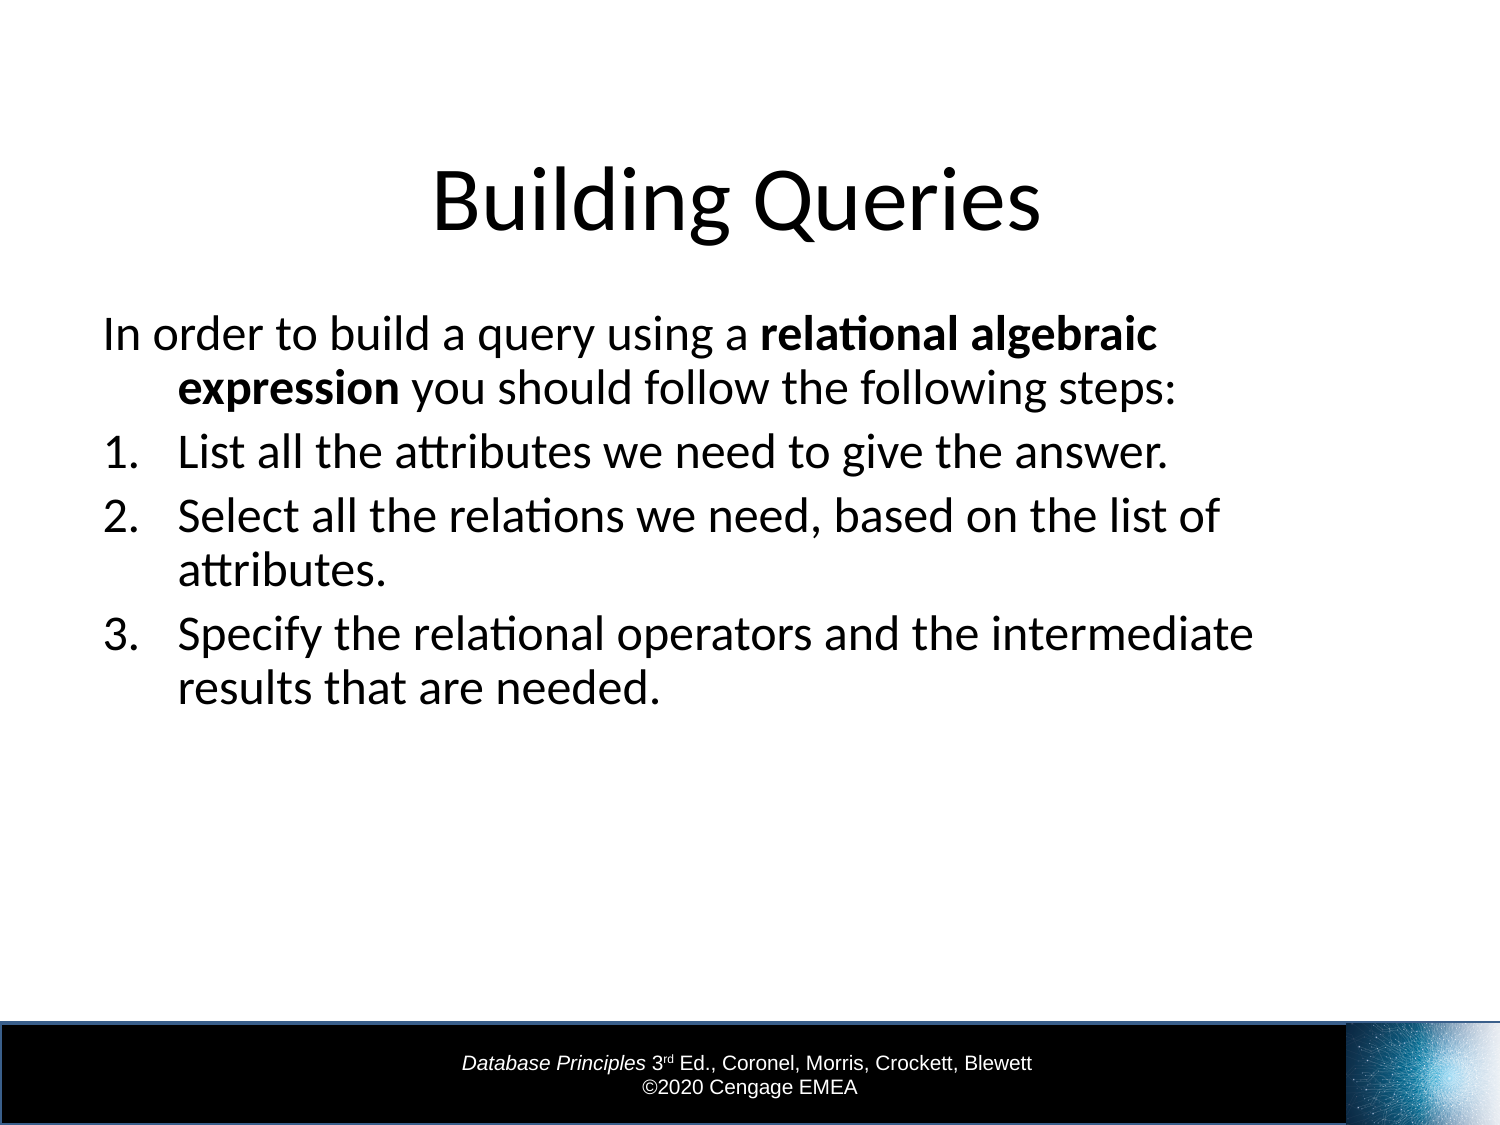

# Building Queries
In order to build a query using a relational algebraic expression you should follow the following steps:
List all the attributes we need to give the answer.
Select all the relations we need, based on the list of attributes.
Specify the relational operators and the intermediate results that are needed.